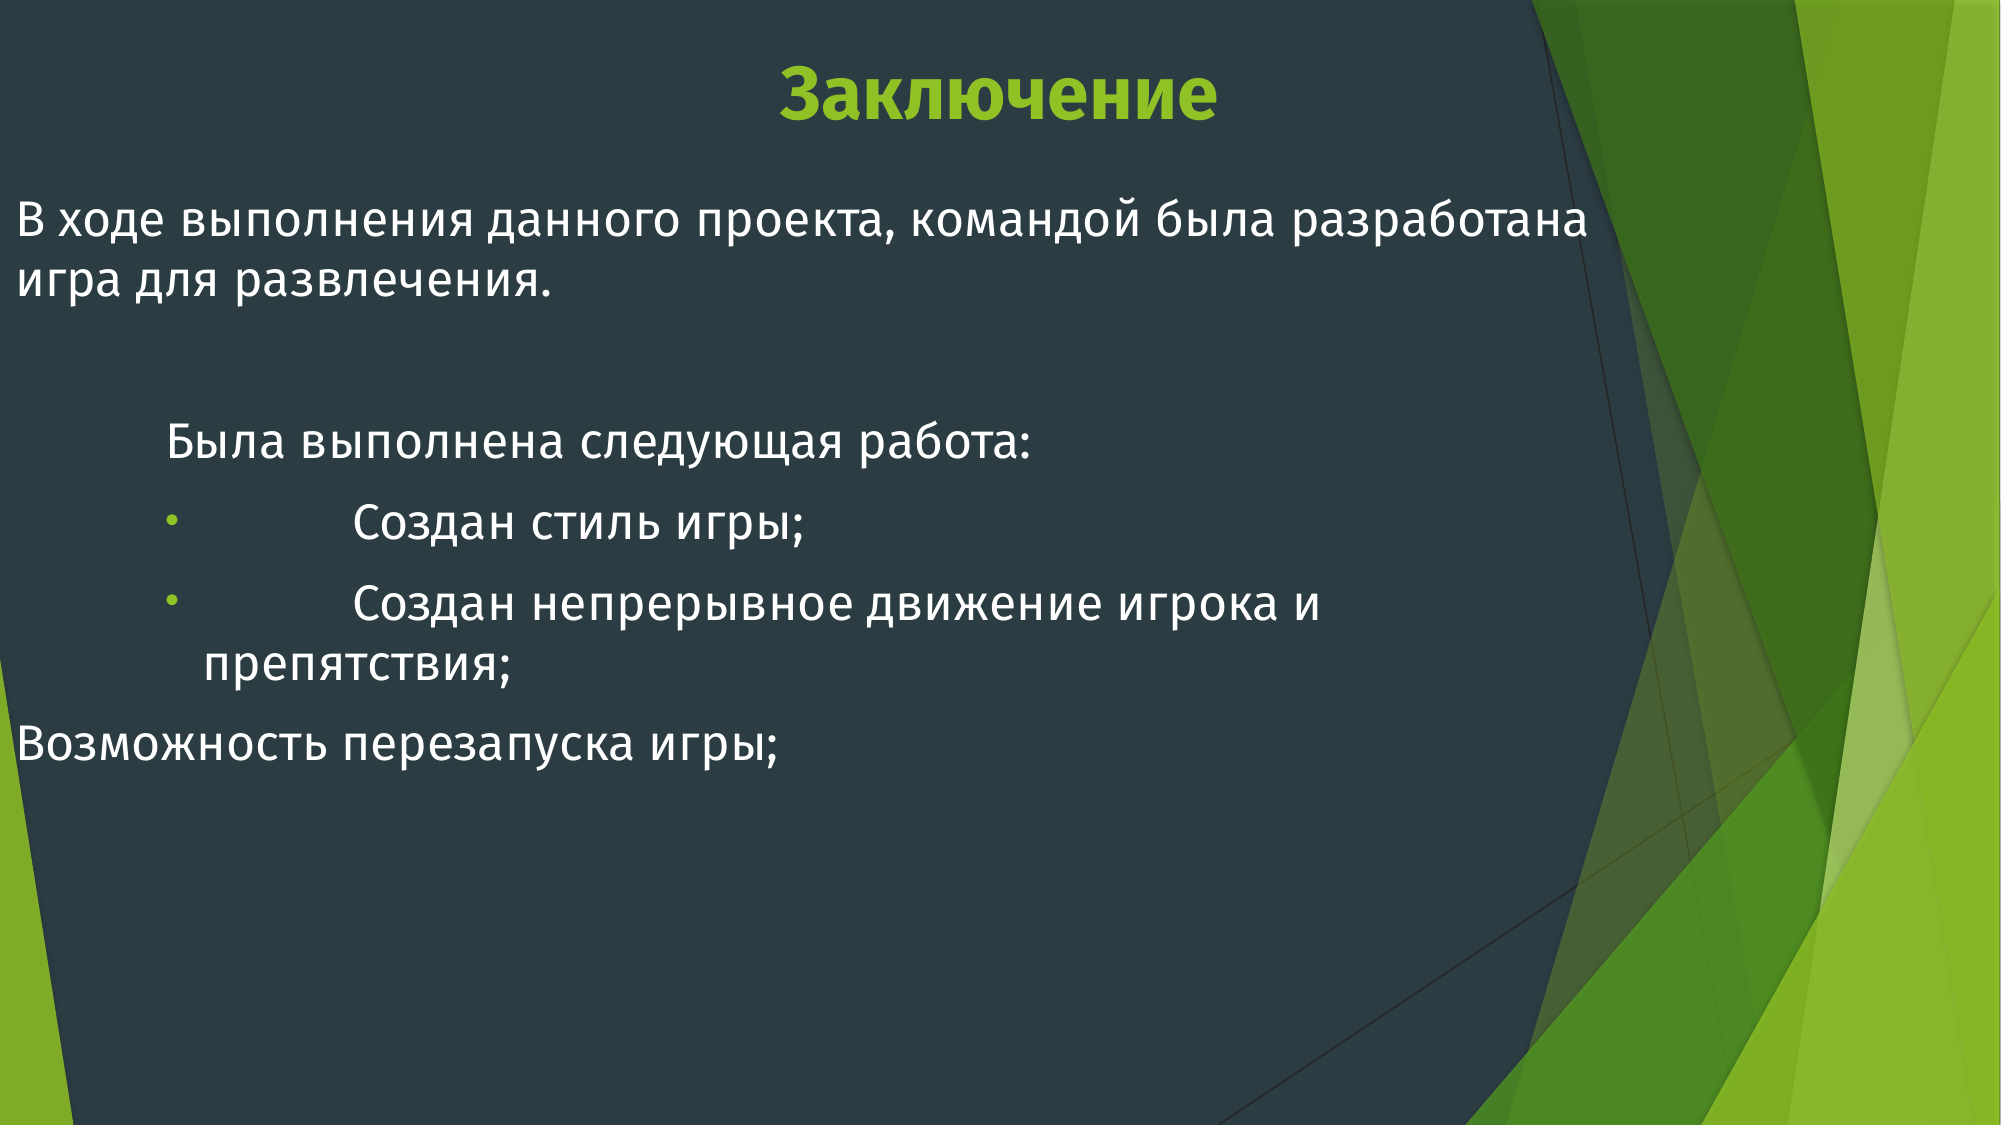

# Заключение
В ходе выполнения данного проекта, командой была разработана игра для развлечения.

	Была выполнена следующая работа:
	Создан стиль игры;
	Создан непрерывное движение игрока и препятствия;
Возможность перезапуска игры;